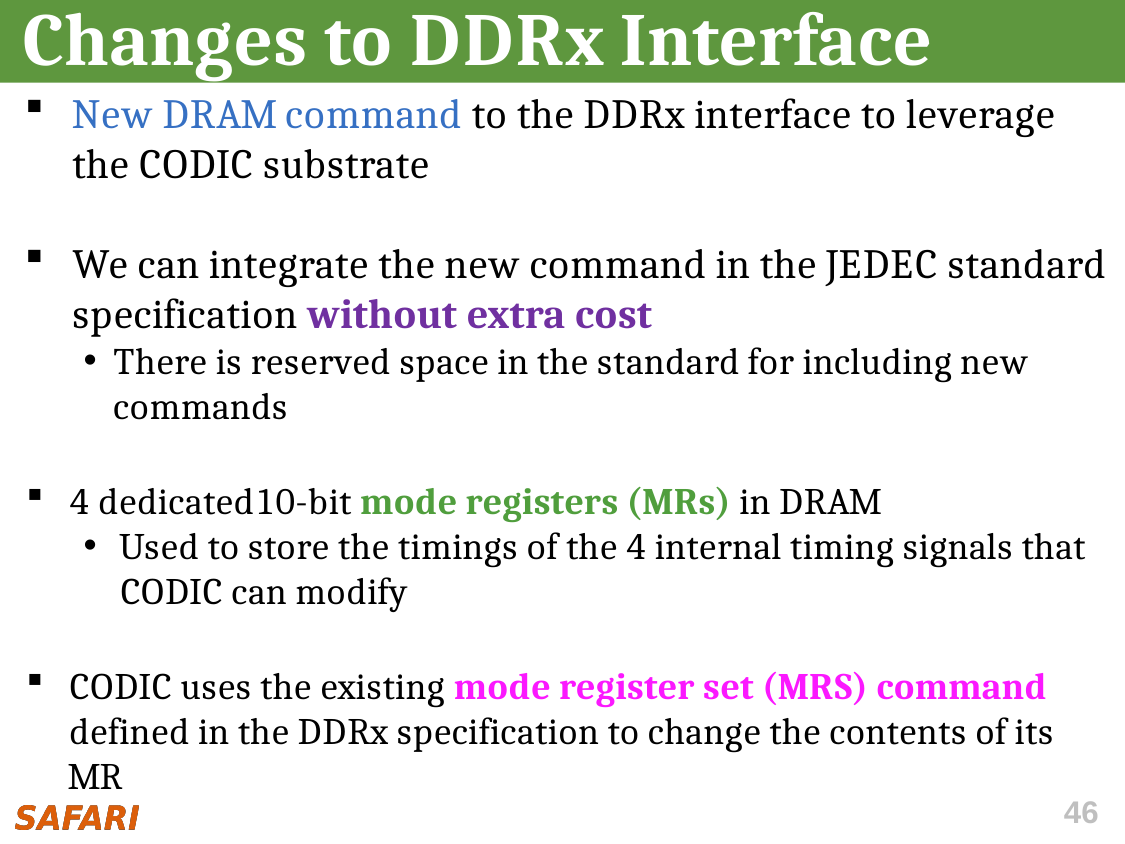

# Changes to DDRx Interface
New DRAM command to the DDRx interface to leverage the CODIC substrate

We can integrate the new command in the JEDEC standard specification without extra cost
There is reserved space in the standard for including new commands

4 dedicated10-bit mode registers (MRs) in DRAM
Used to store the timings of the 4 internal timing signals that CODIC can modify

CODIC uses the existing mode register set (MRS) command defined in the DDRx specification to change the contents of its MR
46